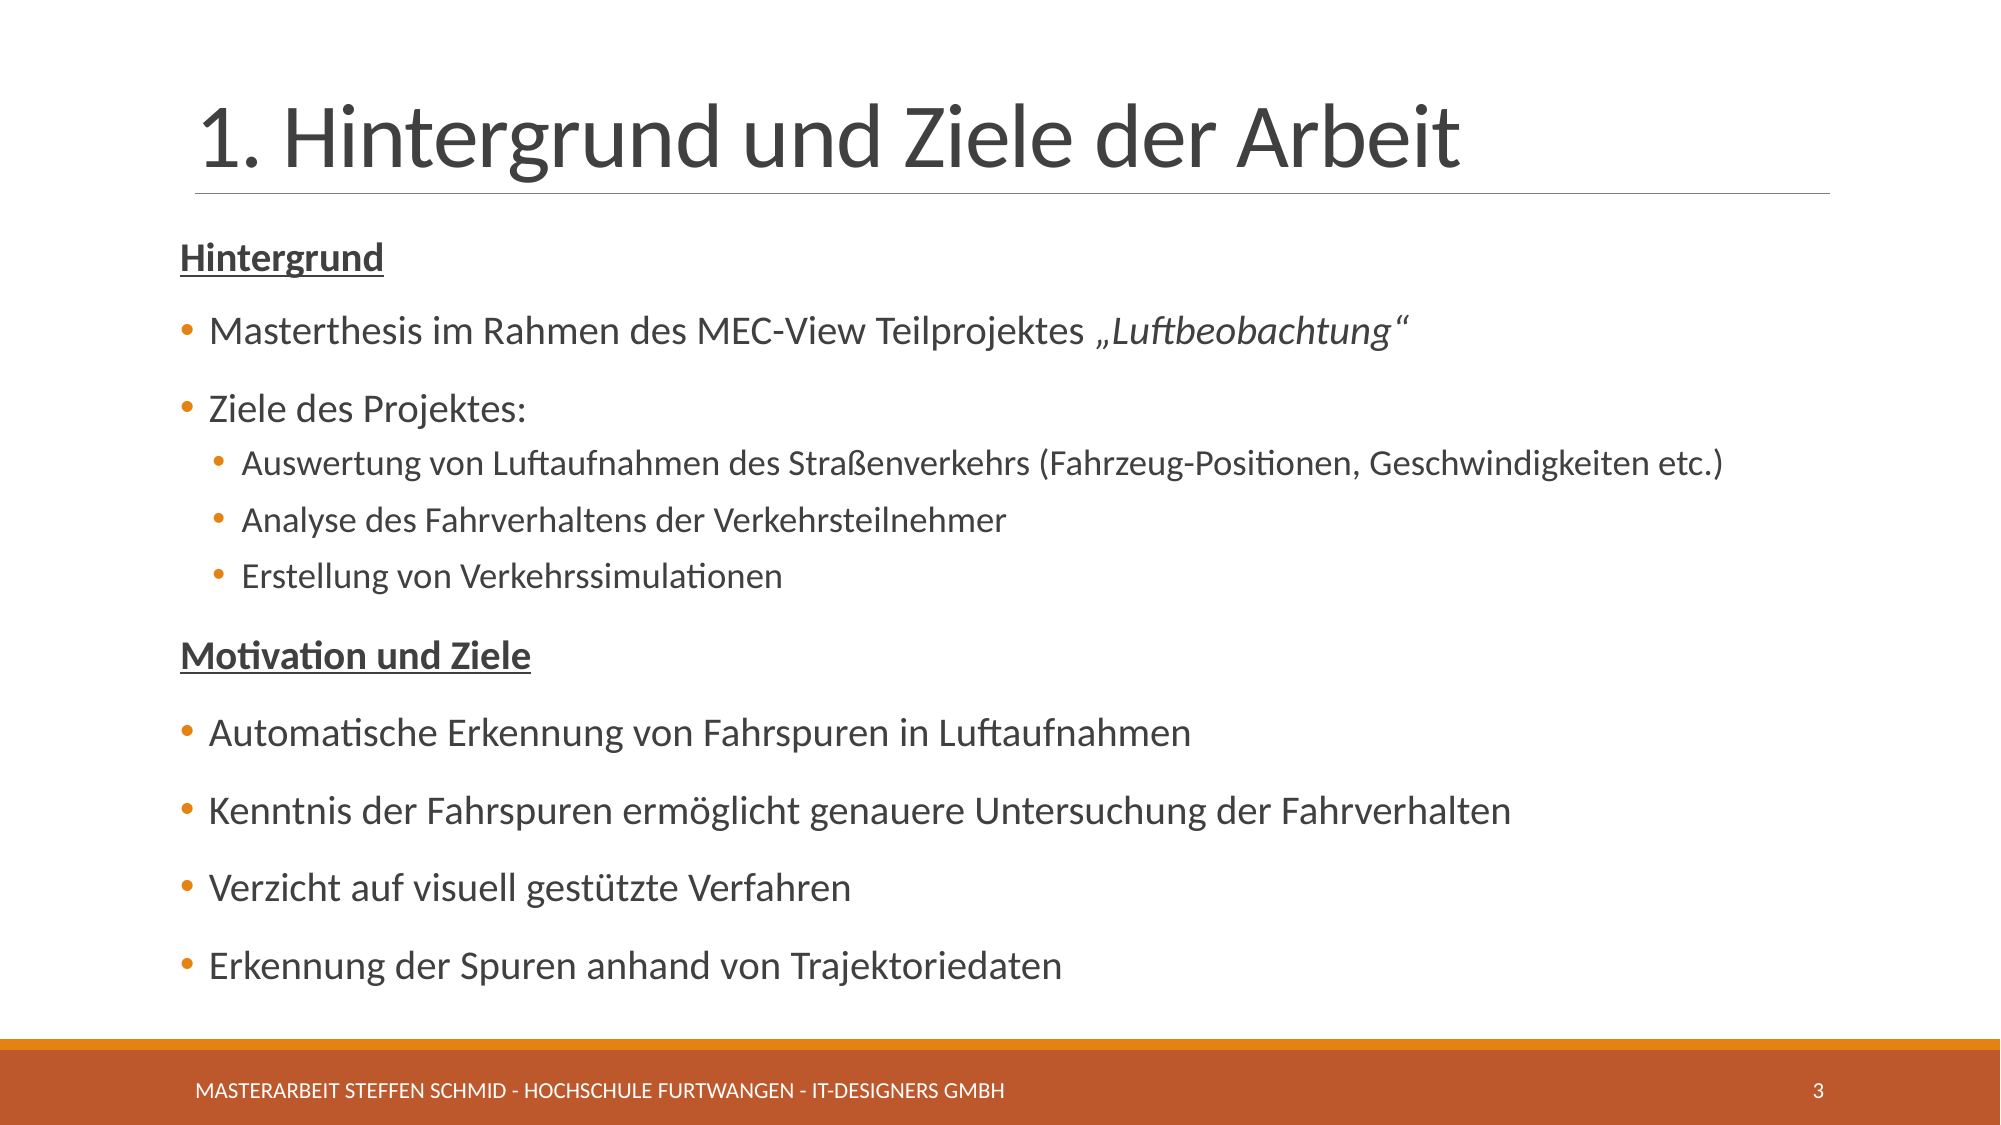

# 1. Hintergrund und Ziele der Arbeit
Hintergrund
Masterthesis im Rahmen des MEC-View Teilprojektes „Luftbeobachtung“
Ziele des Projektes:
Auswertung von Luftaufnahmen des Straßenverkehrs (Fahrzeug-Positionen, Geschwindigkeiten etc.)
Analyse des Fahrverhaltens der Verkehrsteilnehmer
Erstellung von Verkehrssimulationen
Motivation und Ziele
Automatische Erkennung von Fahrspuren in Luftaufnahmen
Kenntnis der Fahrspuren ermöglicht genauere Untersuchung der Fahrverhalten
Verzicht auf visuell gestützte Verfahren
Erkennung der Spuren anhand von Trajektoriedaten
Masterarbeit Steffen Schmid - Hochschule Furtwangen - IT-Designers GmbH
3